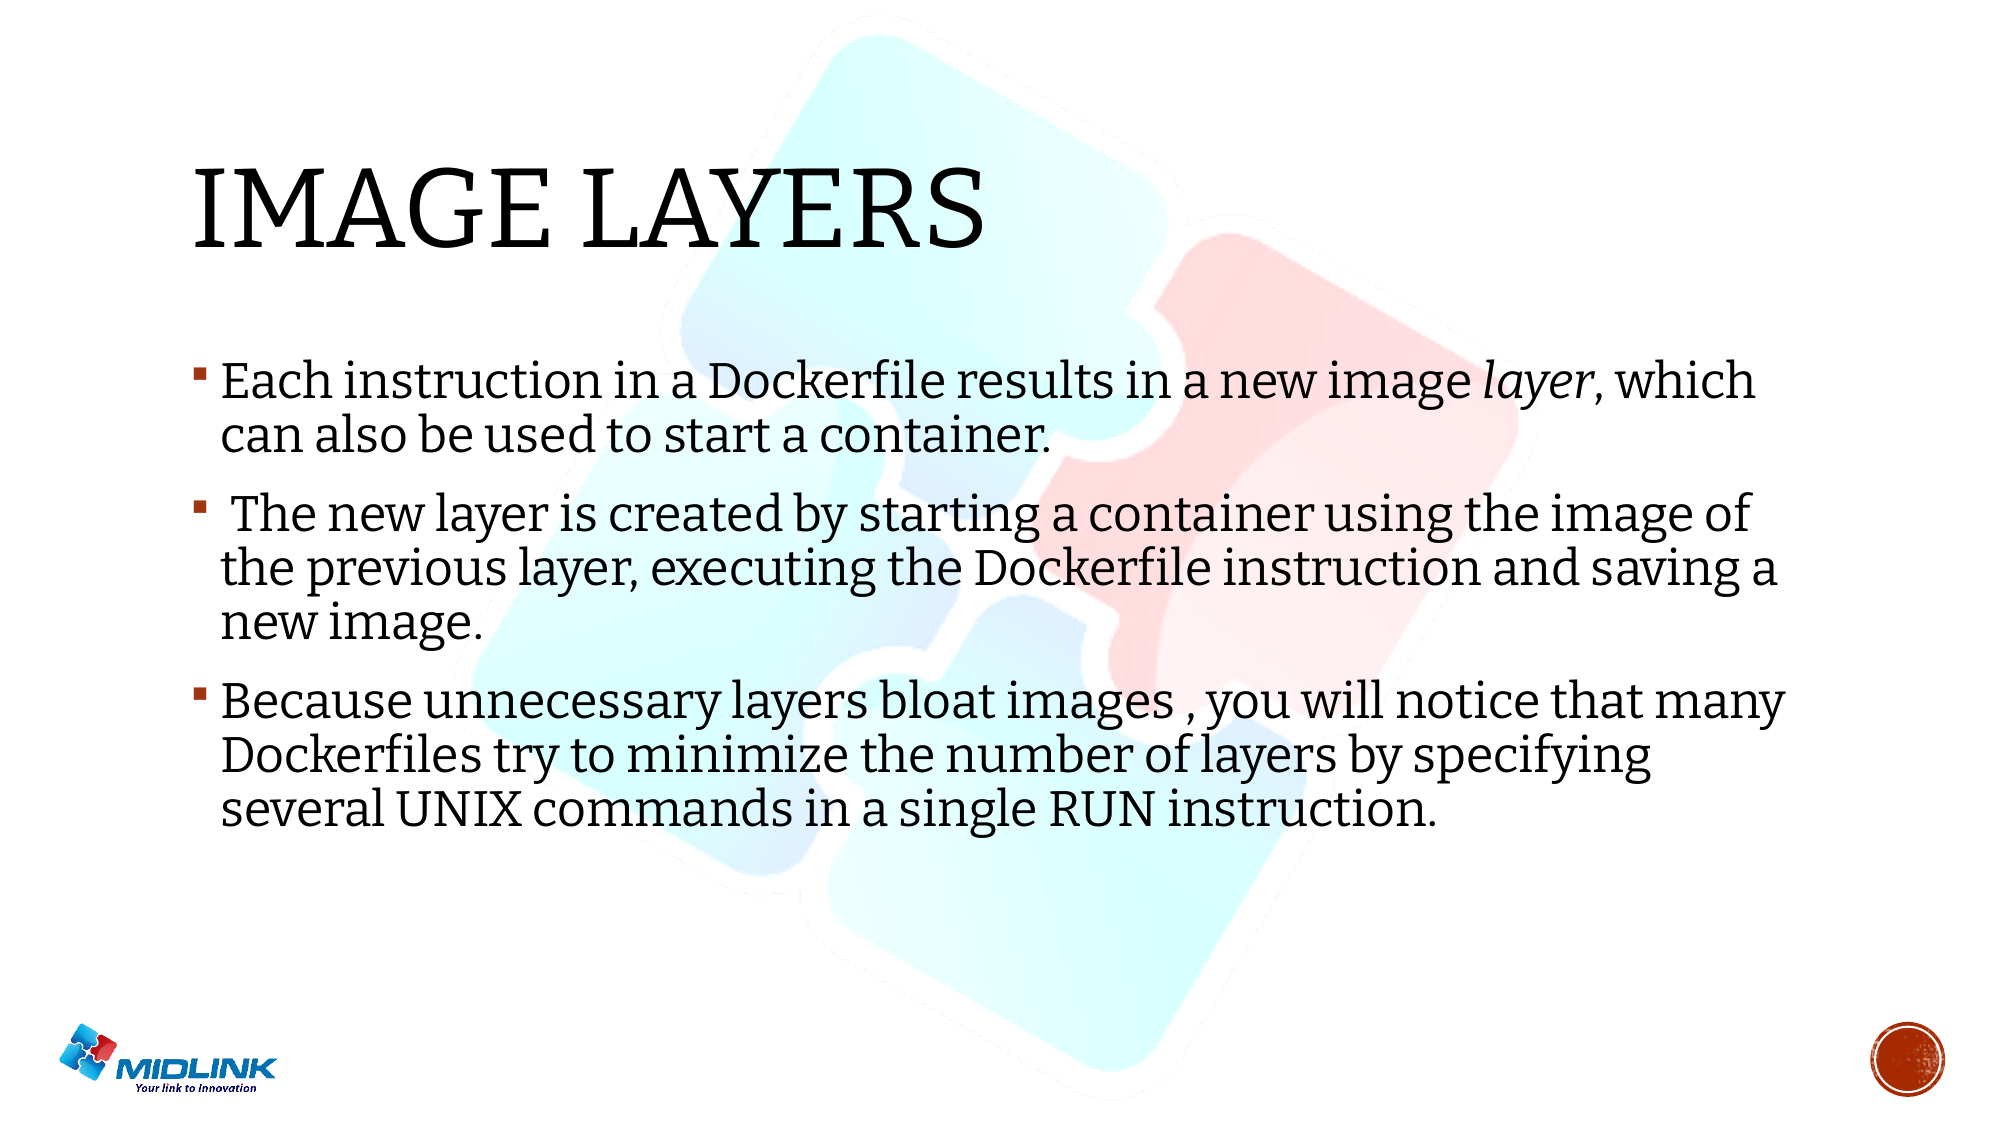

# Image layers
Each instruction in a Dockerfile results in a new image layer, which can also be used to start a container.
 The new layer is created by starting a container using the image of the previous layer, executing the Dockerfile instruction and saving a new image.
Because unnecessary layers bloat images , you will notice that many Dockerfiles try to minimize the number of layers by specifying several UNIX commands in a single RUN instruction.